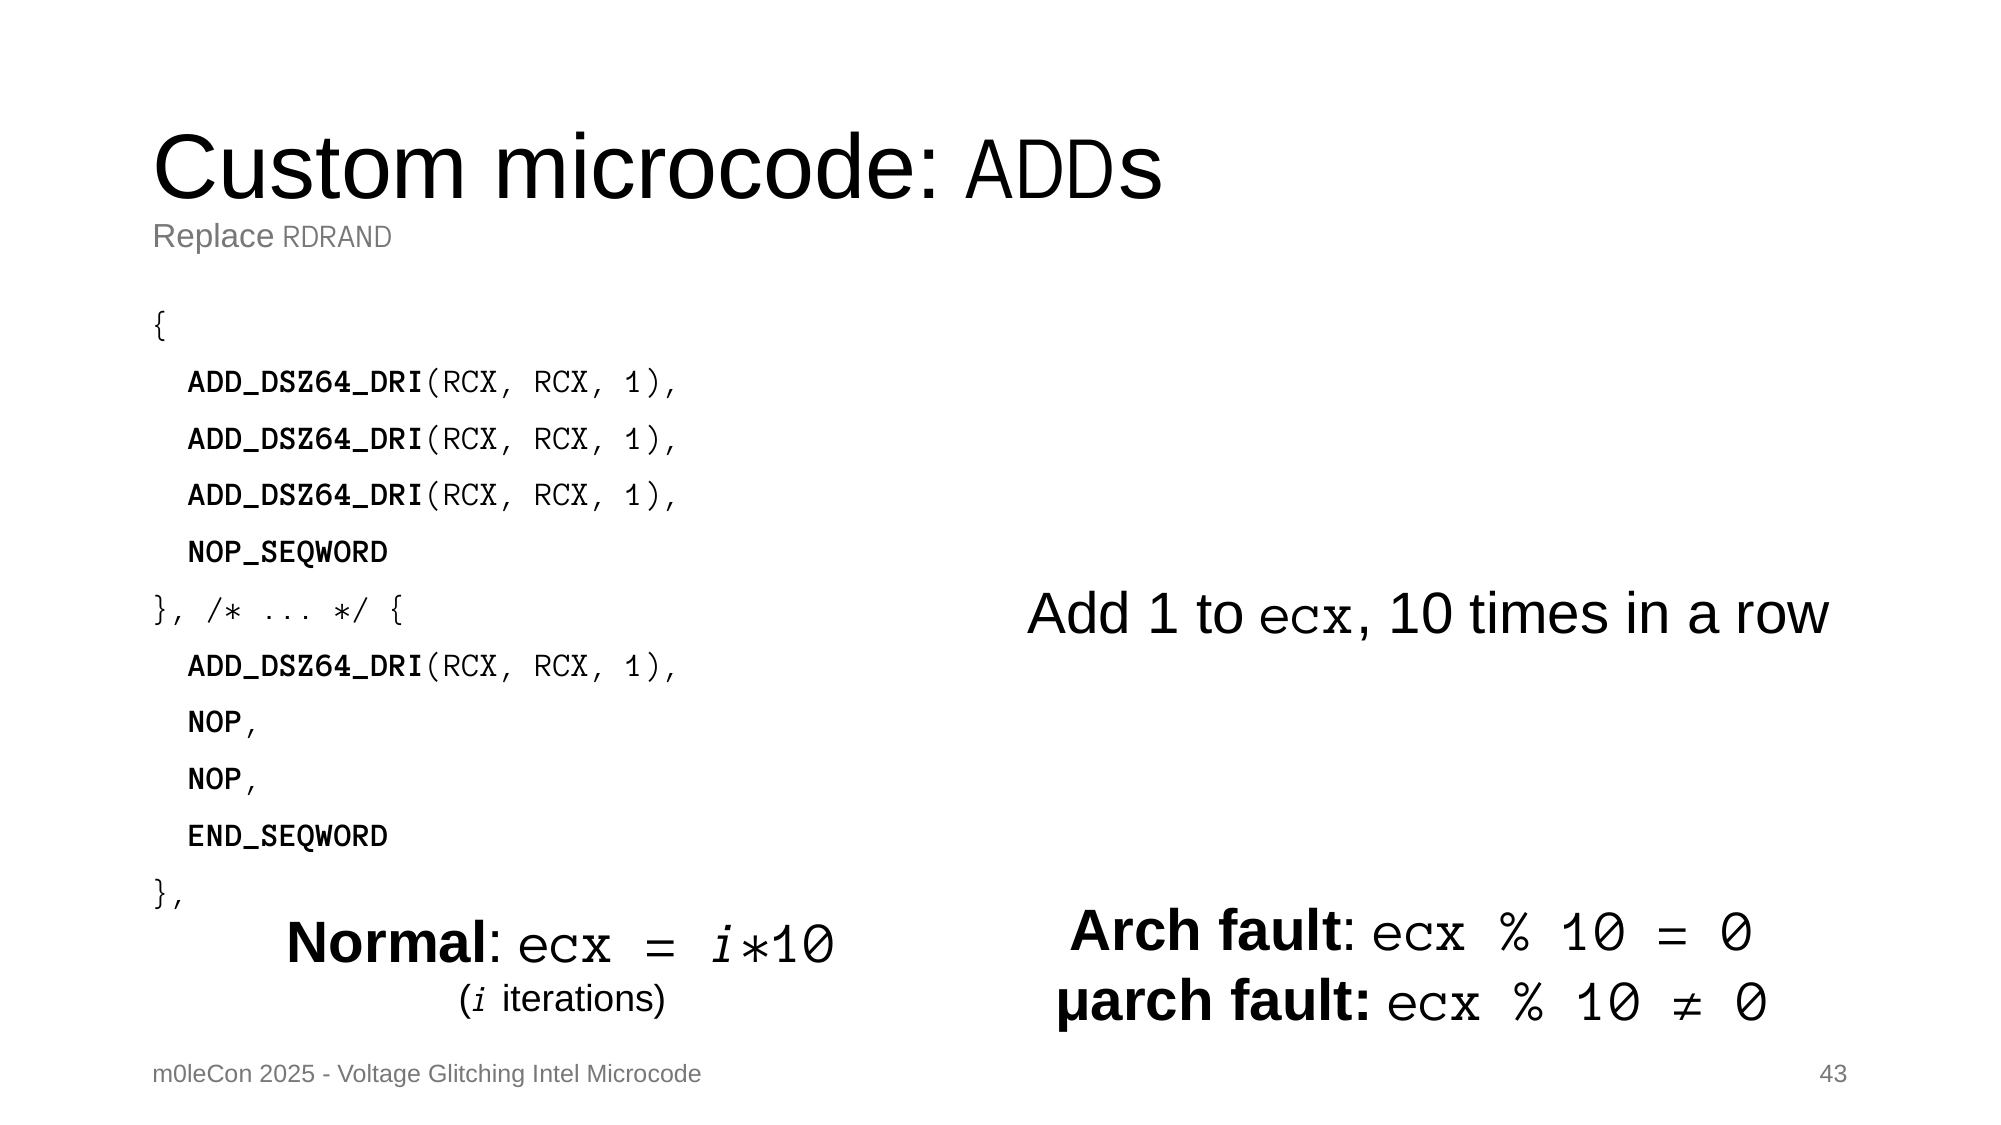

# Custom microcode: ADDs
Replace RDRAND
{
  ADD_DSZ64_DRI(RCX, RCX, 1),
  ADD_DSZ64_DRI(RCX, RCX, 1),
  ADD_DSZ64_DRI(RCX, RCX, 1),
  NOP_SEQWORD
}, /* ... */ {
  ADD_DSZ64_DRI(RCX, RCX, 1),
  NOP,
  NOP,
  END_SEQWORD
},

Add 1 to ecx, 10 times in a row

Arch fault: ecx % 10 = 0
μarch fault: ecx % 10 ≠ 0
Normal: ecx = i*10
(i iterations)
m0leCon 2025 - Voltage Glitching Intel Microcode
43